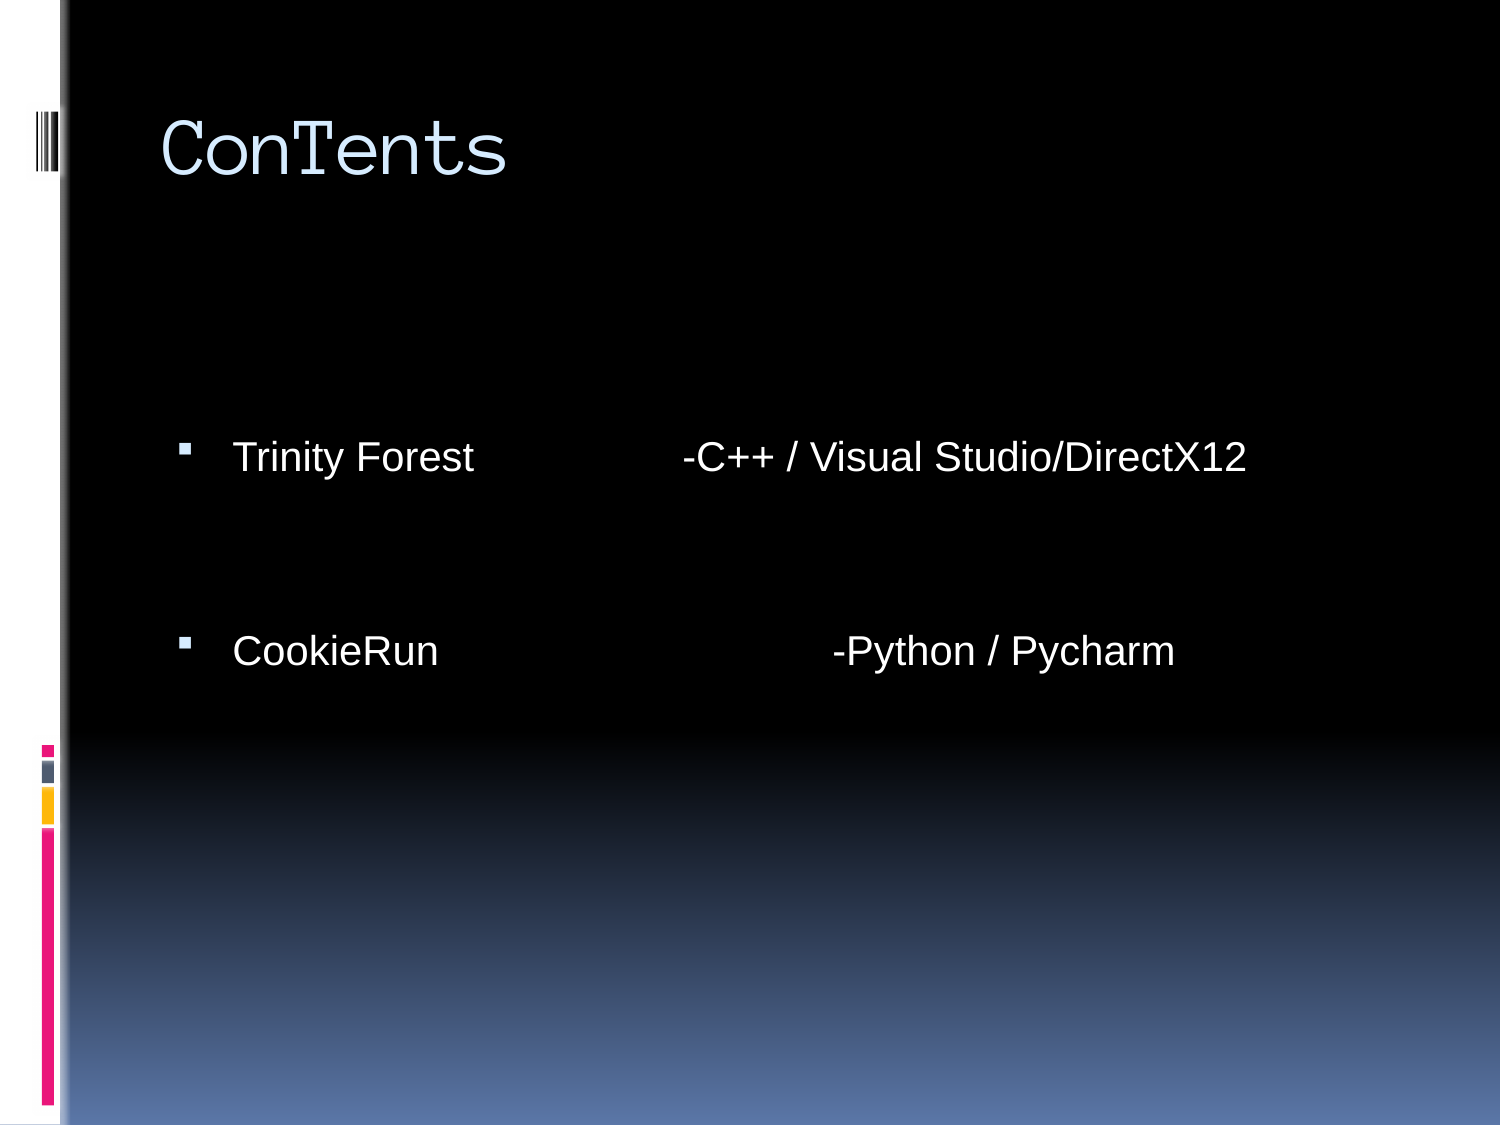

# ConTents

Trinity Forest 		-C++ / Visual Studio/DirectX12

CookieRun			-Python / Pycharm